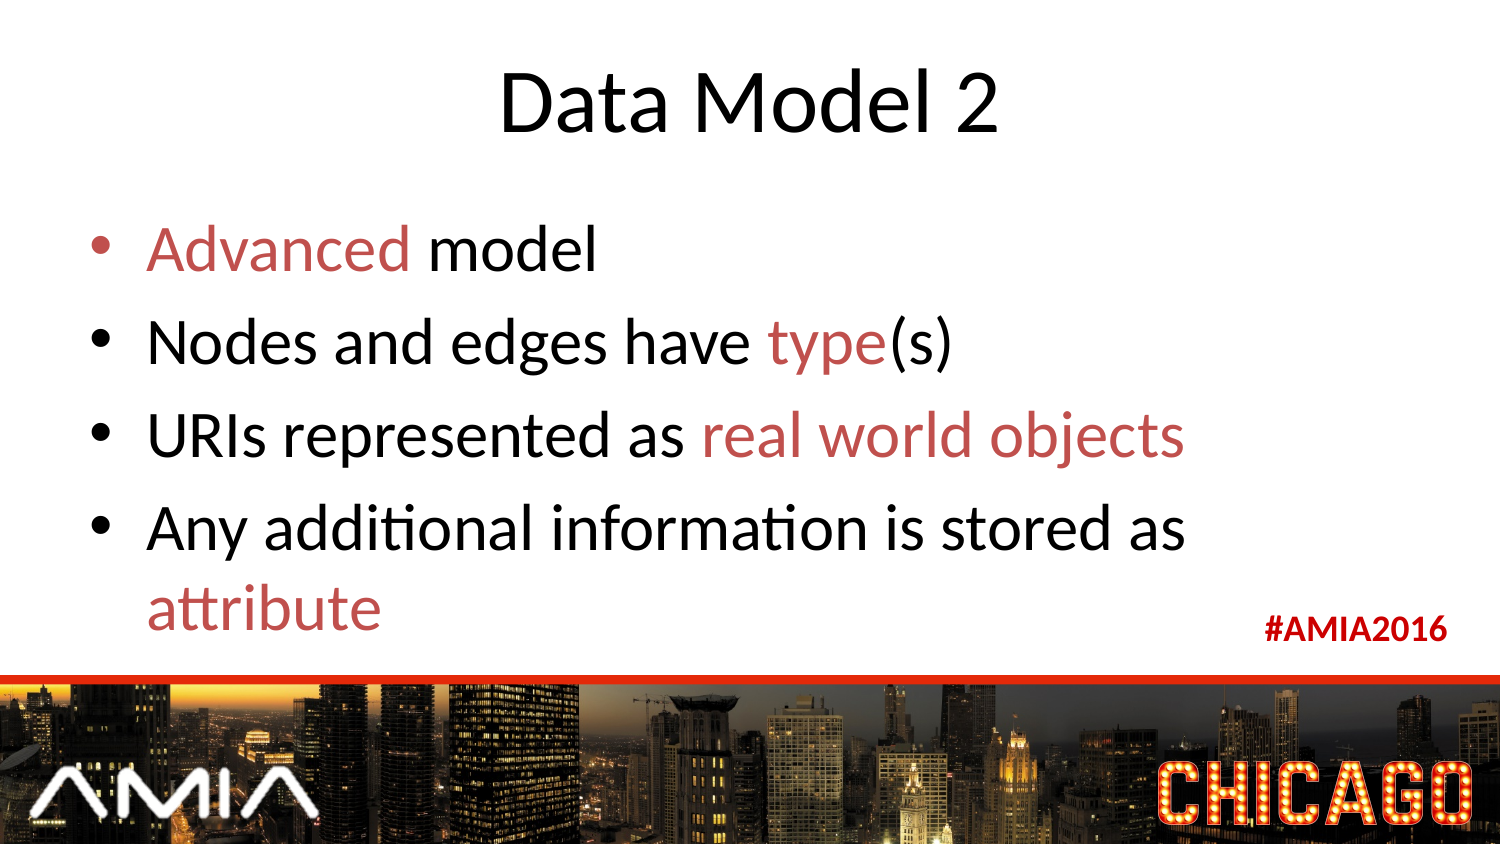

# Data Model 2

Advanced model
Nodes and edges have type(s)
URIs represented as real world objects
Any additional information is stored as attribute